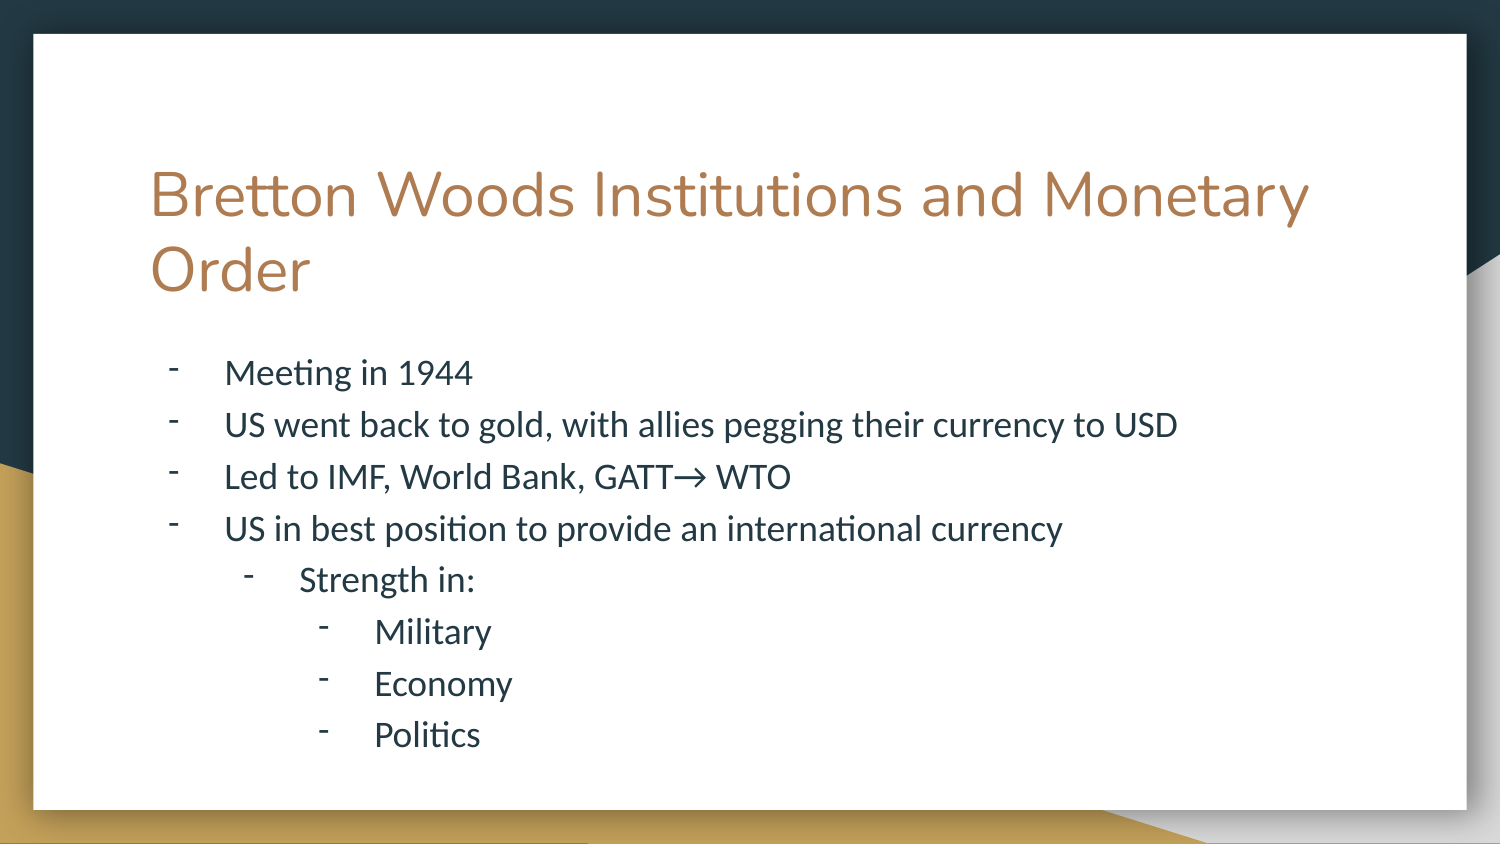

# Bretton Woods Institutions and Monetary Order
Meeting in 1944
US went back to gold, with allies pegging their currency to USD
Led to IMF, World Bank, GATT→ WTO
US in best position to provide an international currency
Strength in:
Military
Economy
Politics